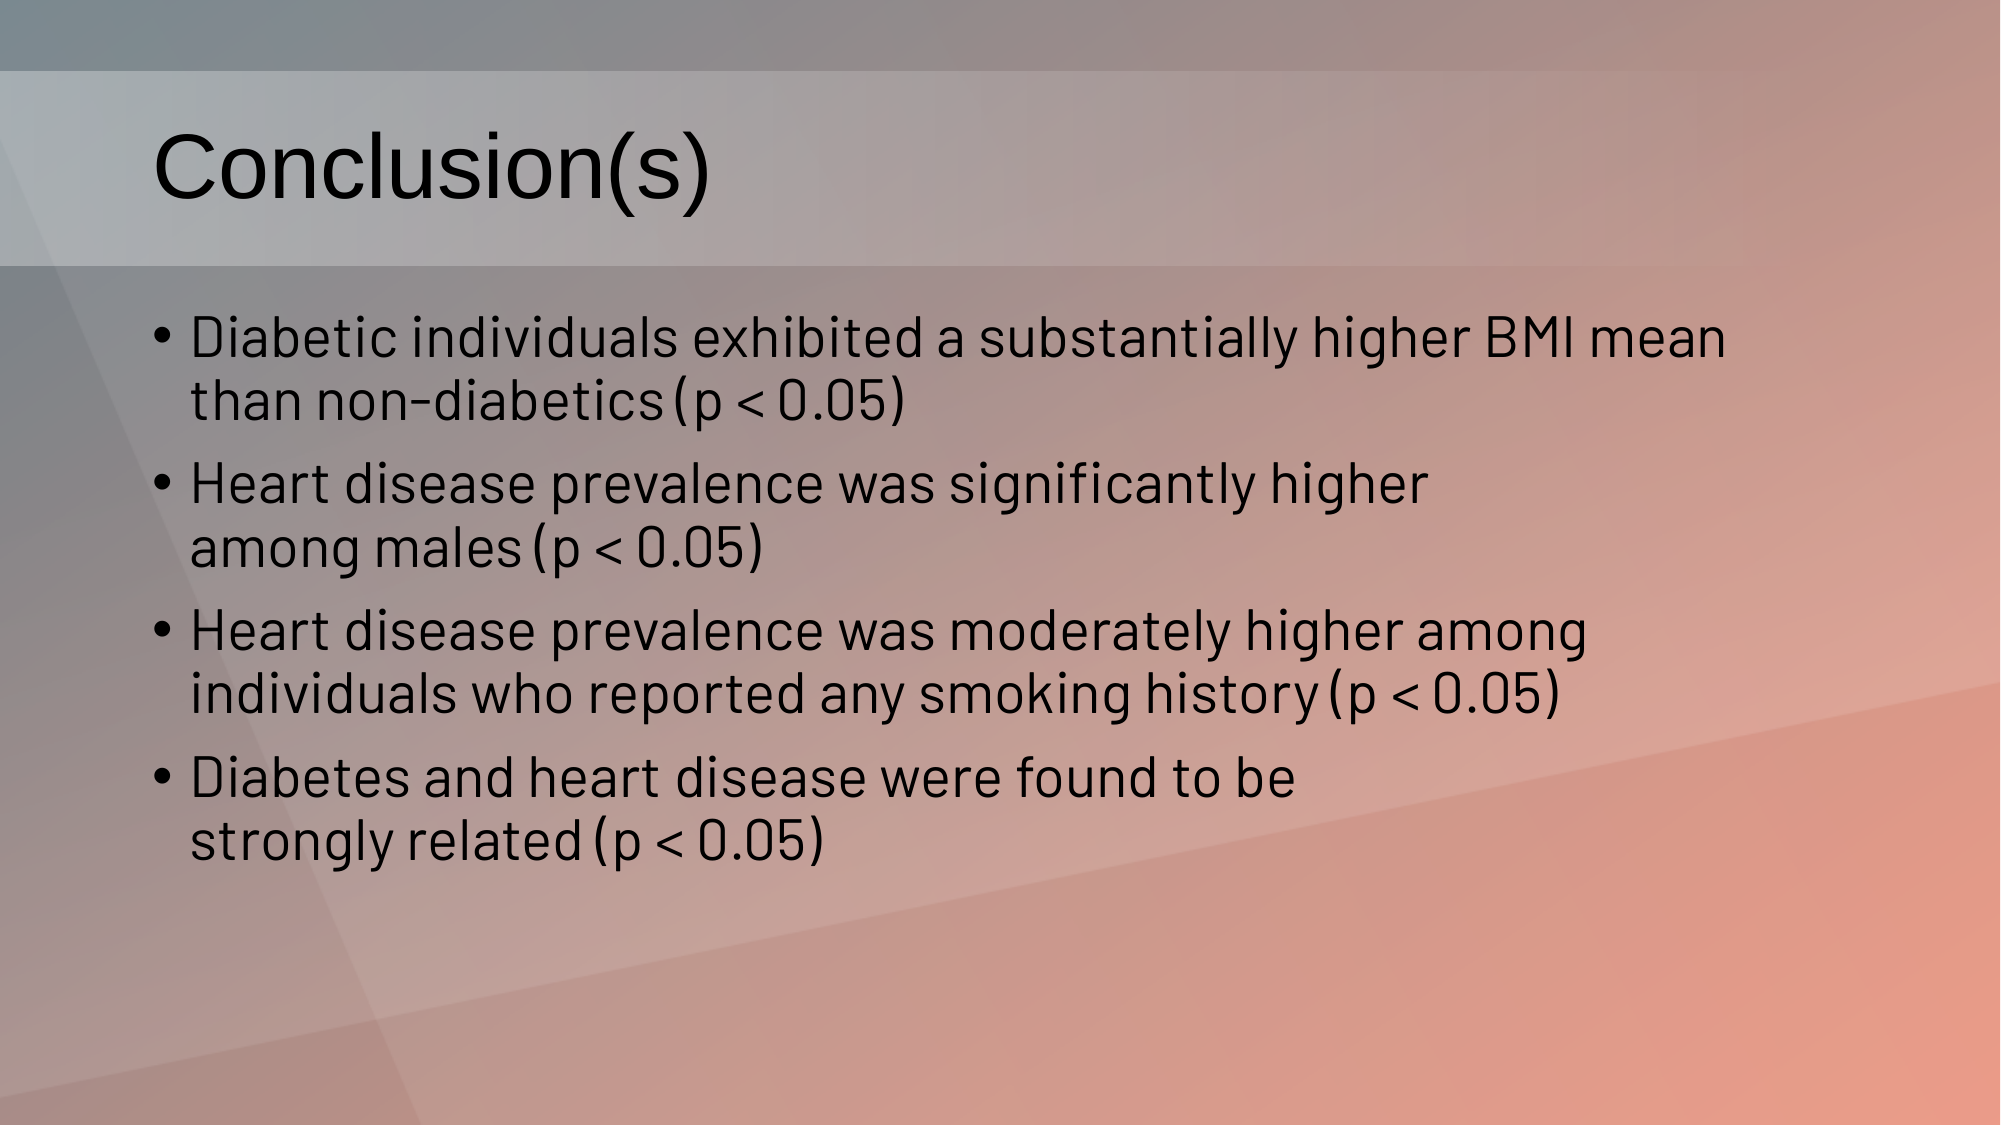

# Conclusion(s)

Diabetic individuals exhibited a substantially higher BMI mean than non-diabetics (p < 0.05)
Heart disease prevalence was significantly higher
among males (p < 0.05)
Heart disease prevalence was moderately higher among individuals who reported any smoking history (p < 0.05)
Diabetes and heart disease were found to be
strongly related (p < 0.05)